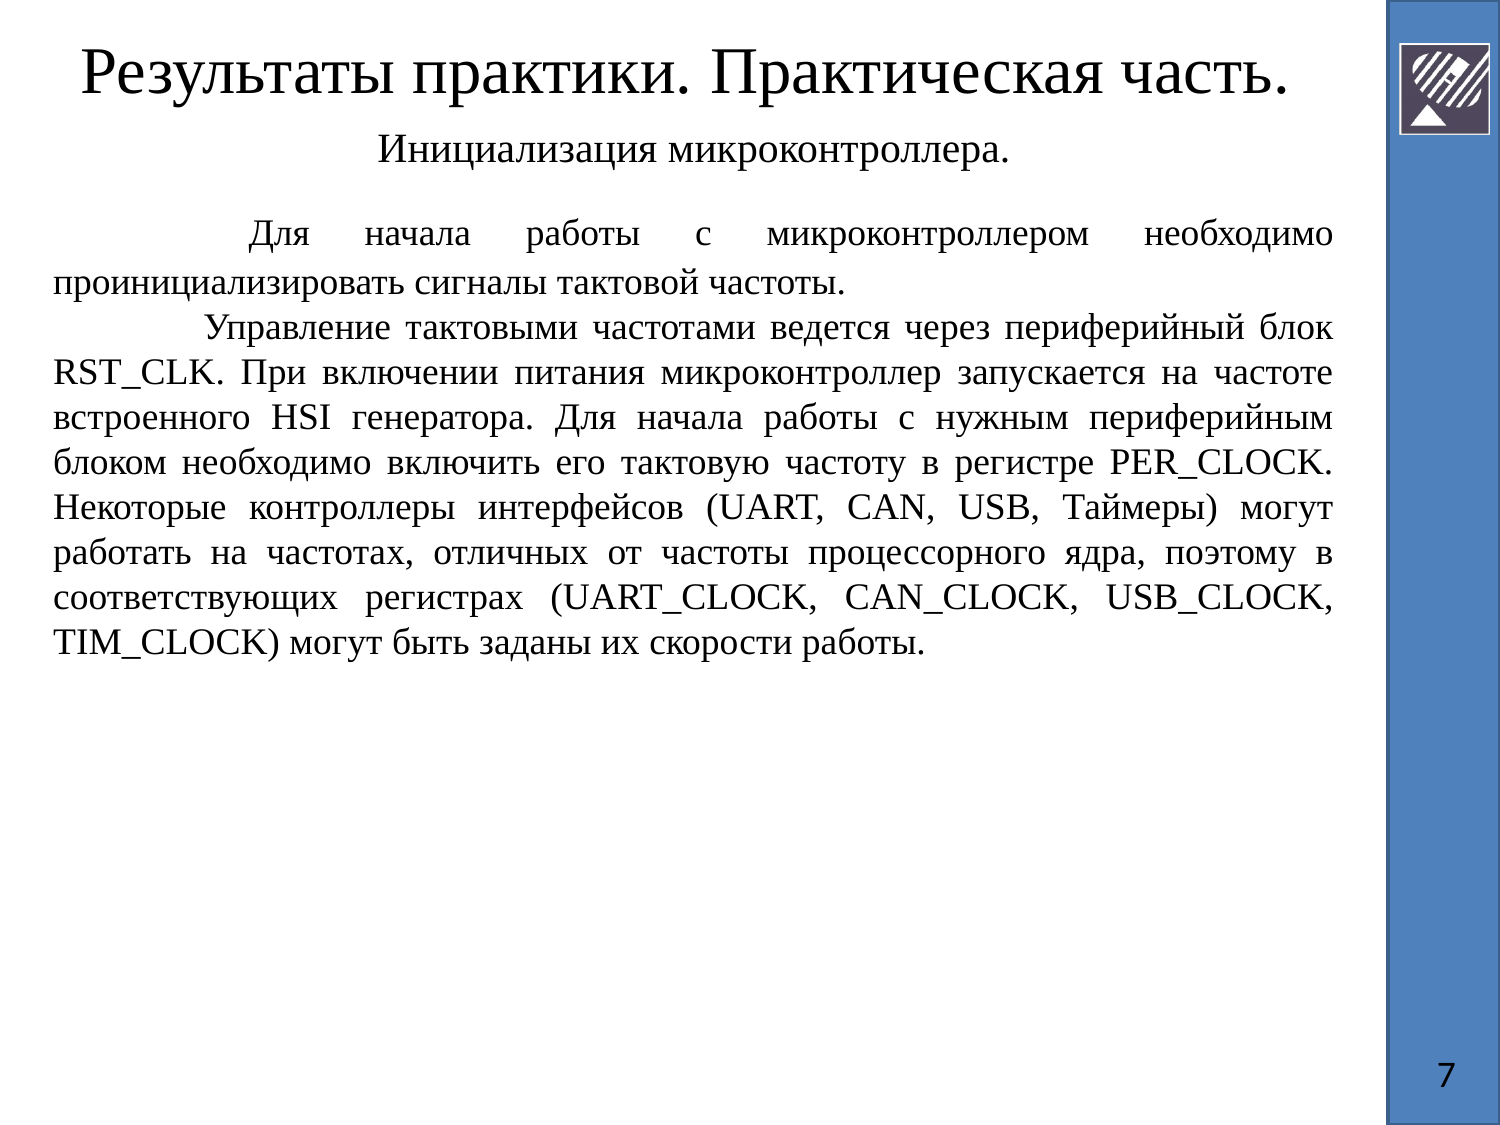

# Результаты практики. Практическая часть.
Инициализация микроконтроллера.
 	Для начала работы с микроконтроллером необходимо проинициализировать сигналы тактовой частоты.
	Управление тактовыми частотами ведется через периферийный блок RST_CLK. При включении питания микроконтроллер запускается на частоте встроенного HSI генератора. Для начала работы с нужным периферийным блоком необходимо включить его тактовую частоту в регистре PER_CLOCK. Некоторые контроллеры интерфейсов (UART, CAN, USB, Таймеры) могут работать на частотах, отличных от частоты процессорного ядра, поэтому в соответствующих регистрах (UART_CLOCK, CAN_CLOCK, USB_CLOCK, TIM_CLOCK) могут быть заданы их скорости работы.
7